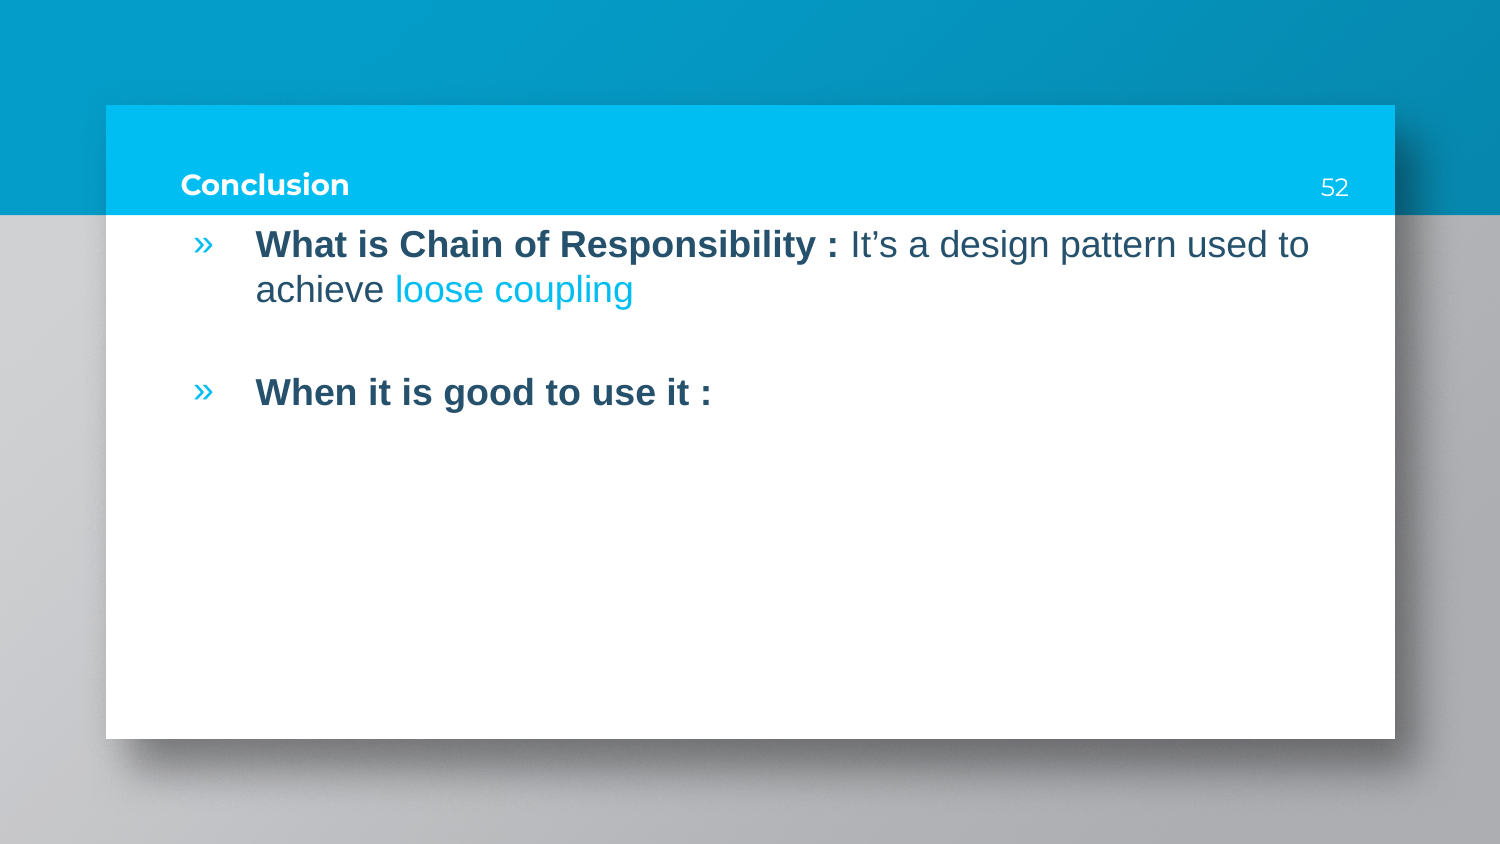

# Conclusion
52
What is Chain of Responsibility : It’s a design pattern used to achieve loose coupling
When it is good to use it :